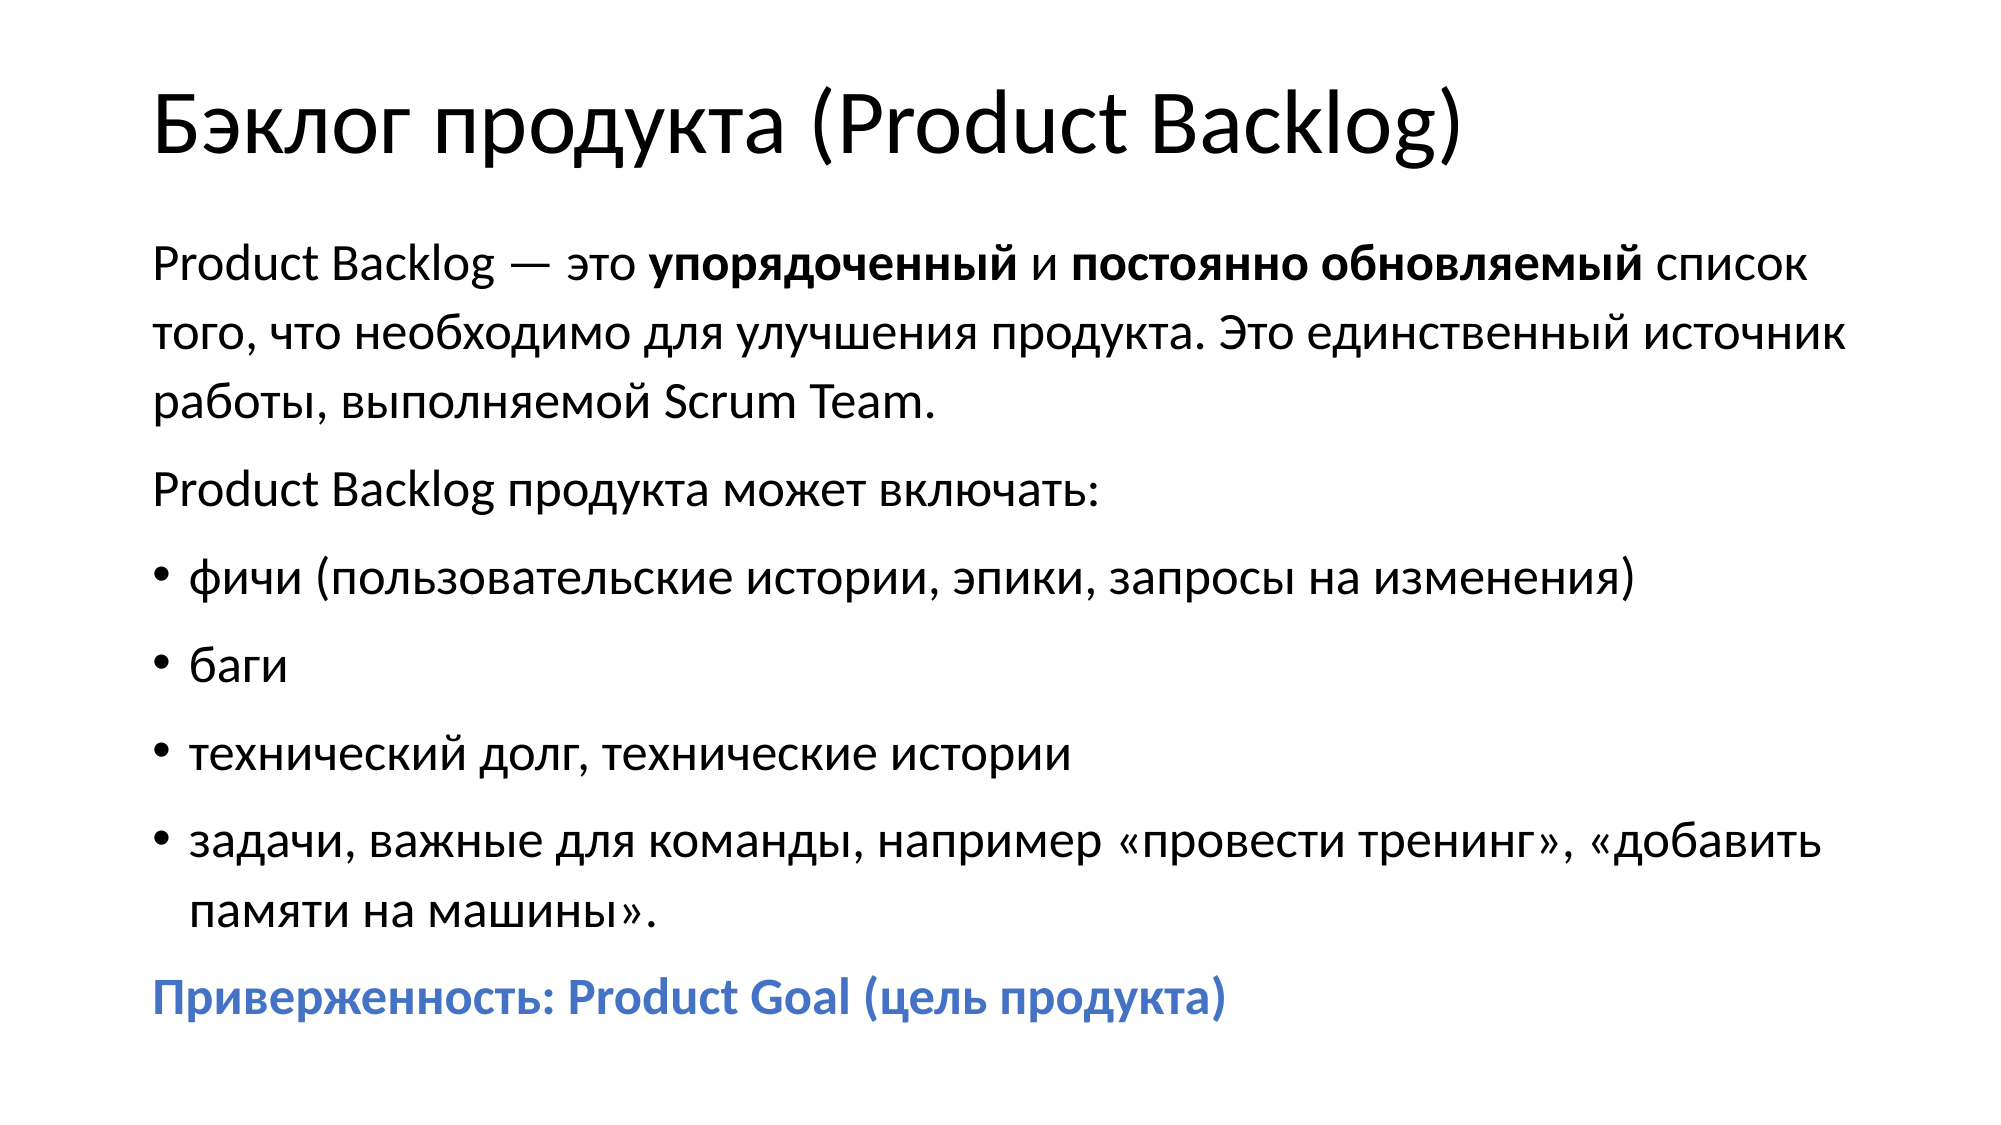

# Бэклог продукта (Product Backlog)
Product Backlog — это упорядоченный и постоянно обновляемый список того, что необходимо для улучшения продукта. Это единственный источник работы, выполняемой Scrum Team.
Product Backlog продукта может включать:
фичи (пользовательские истории, эпики, запросы на изменения)
баги
технический долг, технические истории
задачи, важные для команды, например «провести тренинг», «добавить памяти на машины».
Приверженность: Product Goal (цель продукта)